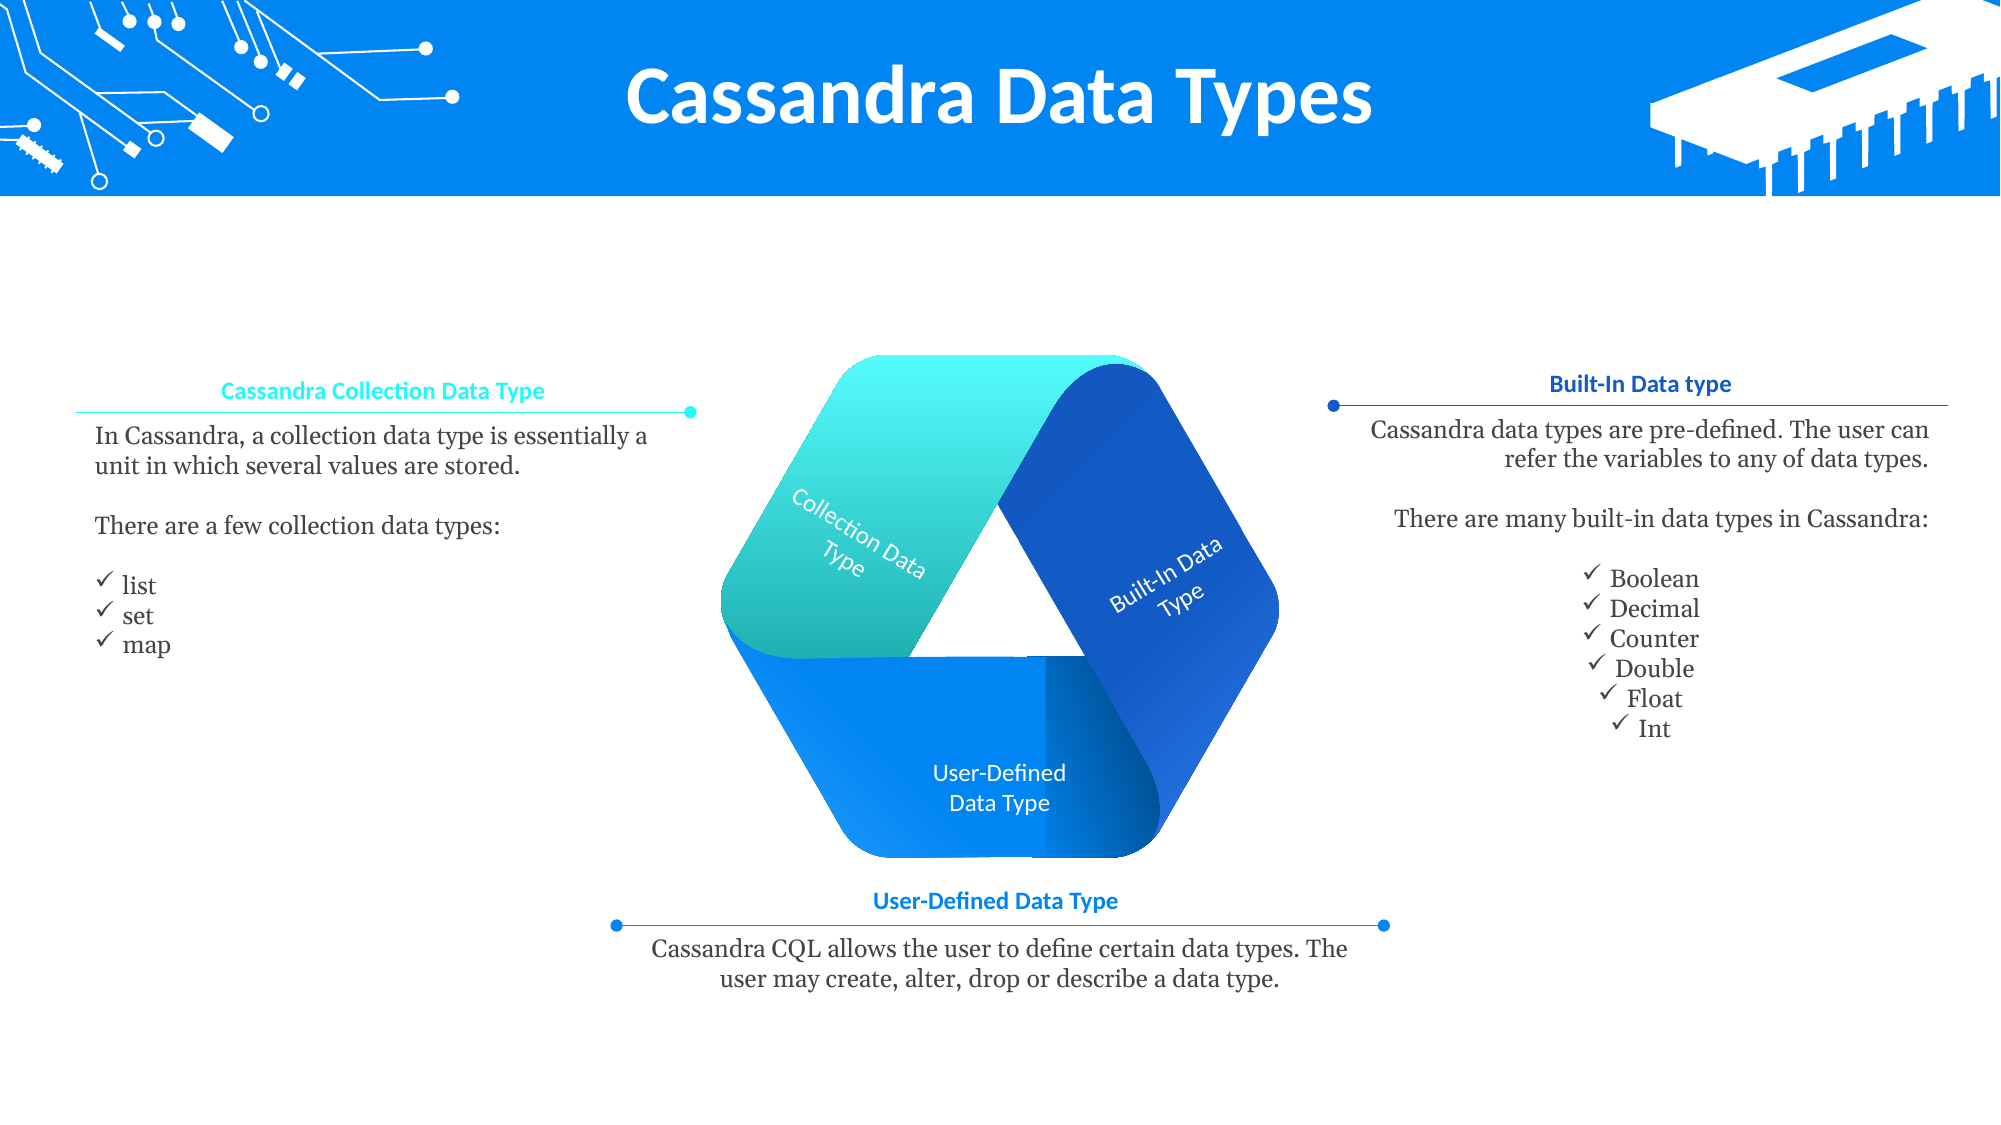

Cassandra Data Types

Built-In Data type
Cassandra data types are pre-defined. The user can refer the variables to any of data types.

There are many built-in data types in Cassandra:

Boolean
Decimal
Counter
Double
Float
Int

Cassandra Collection Data Type
In Cassandra, a collection data type is essentially a unit in which several values are stored.

There are a few collection data types:

list
set
map
Collection Data Type
Built-In Data Type
User-Defined Data Type
User-Defined Data Type
Cassandra CQL allows the user to define certain data types. The user may create, alter, drop or describe a data type.